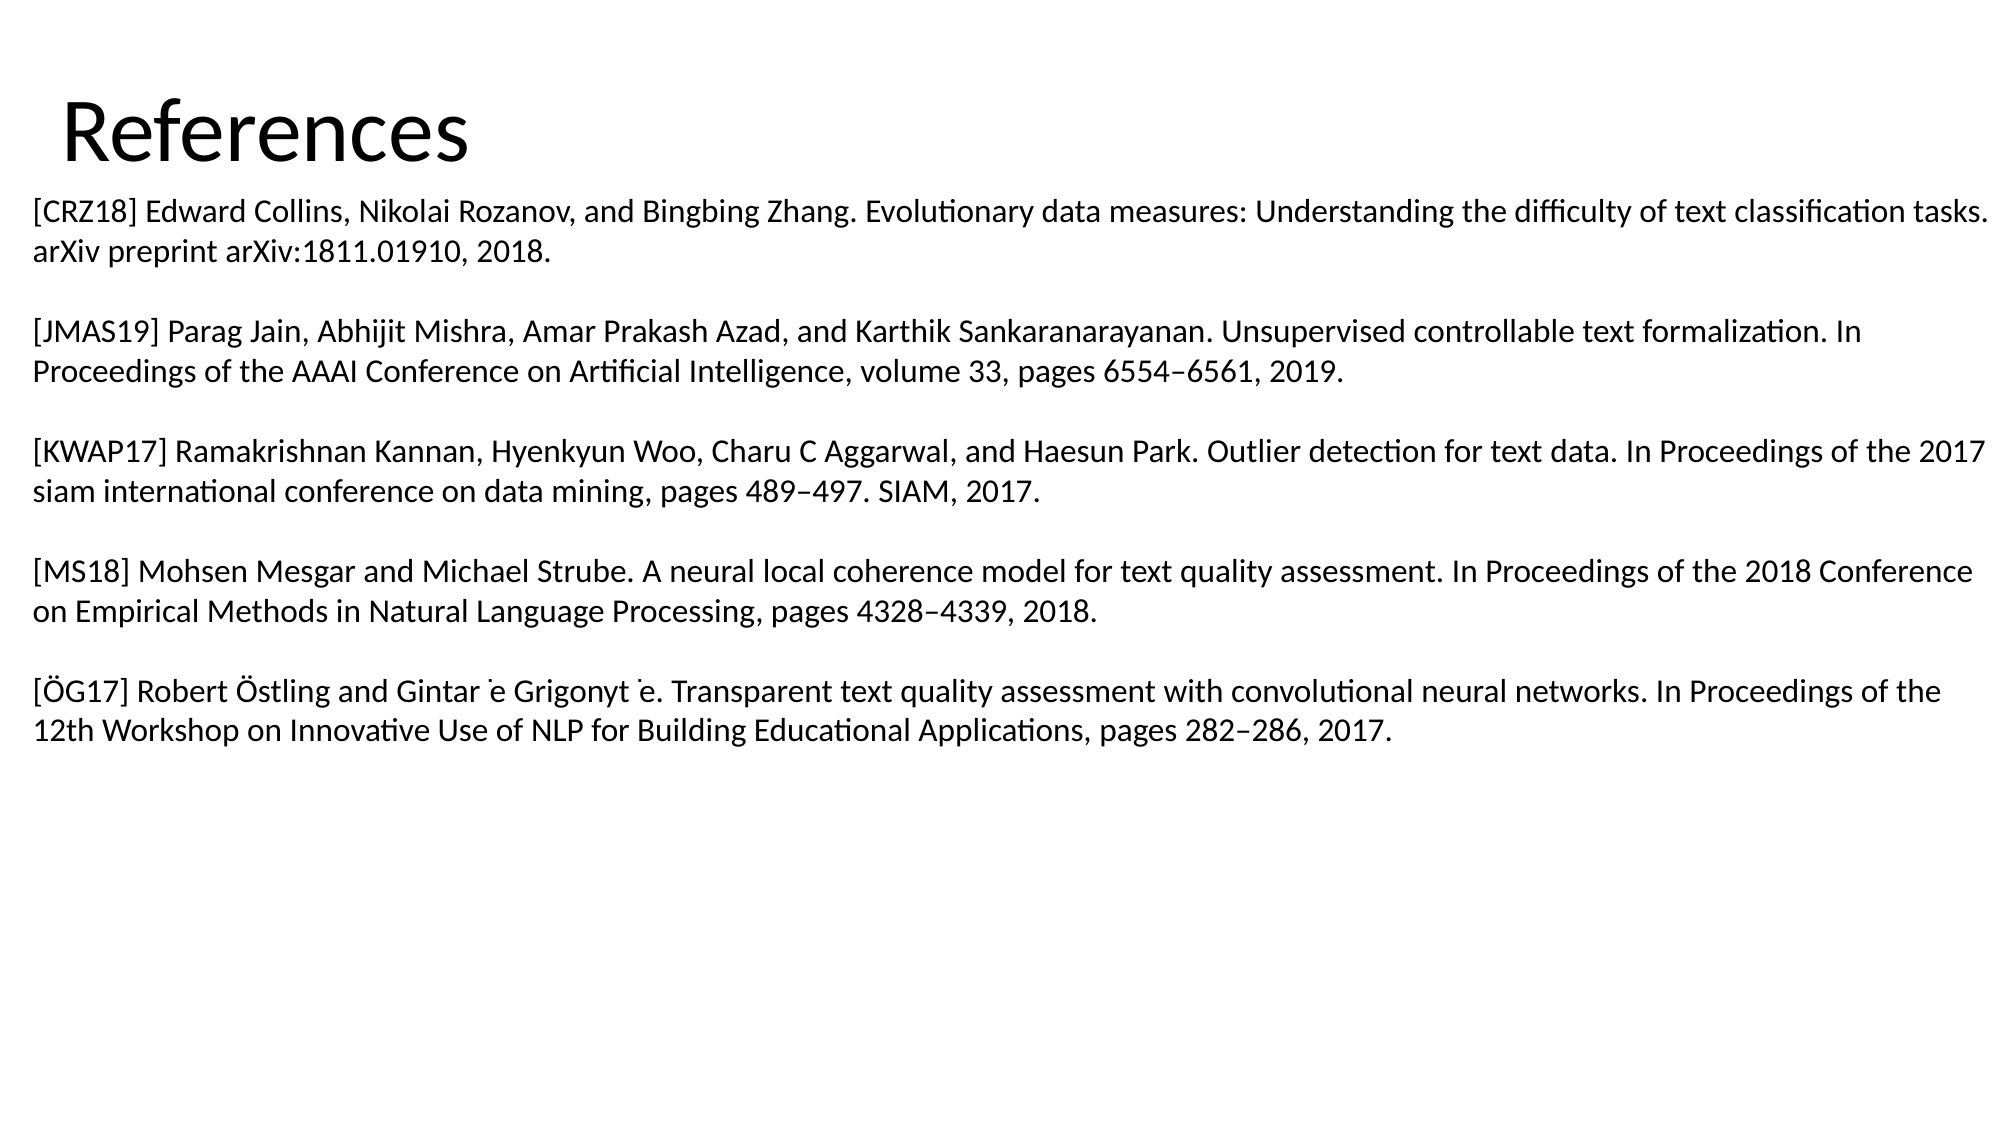

# References
[CRZ18] Edward Collins, Nikolai Rozanov, and Bingbing Zhang. Evolutionary data measures: Understanding the difficulty of text classification tasks. arXiv preprint arXiv:1811.01910, 2018.

[JMAS19] Parag Jain, Abhijit Mishra, Amar Prakash Azad, and Karthik Sankaranarayanan. Unsupervised controllable text formalization. In Proceedings of the AAAI Conference on Artificial Intelligence, volume 33, pages 6554–6561, 2019.

[KWAP17] Ramakrishnan Kannan, Hyenkyun Woo, Charu C Aggarwal, and Haesun Park. Outlier detection for text data. In Proceedings of the 2017 siam international conference on data mining, pages 489–497. SIAM, 2017.

[MS18] Mohsen Mesgar and Michael Strube. A neural local coherence model for text quality assessment. In Proceedings of the 2018 Conference on Empirical Methods in Natural Language Processing, pages 4328–4339, 2018.

[ÖG17] Robert Östling and Gintar ̇e Grigonyt ̇e. Transparent text quality assessment with convolutional neural networks. In Proceedings of the 12th Workshop on Innovative Use of NLP for Building Educational Applications, pages 282–286, 2017.